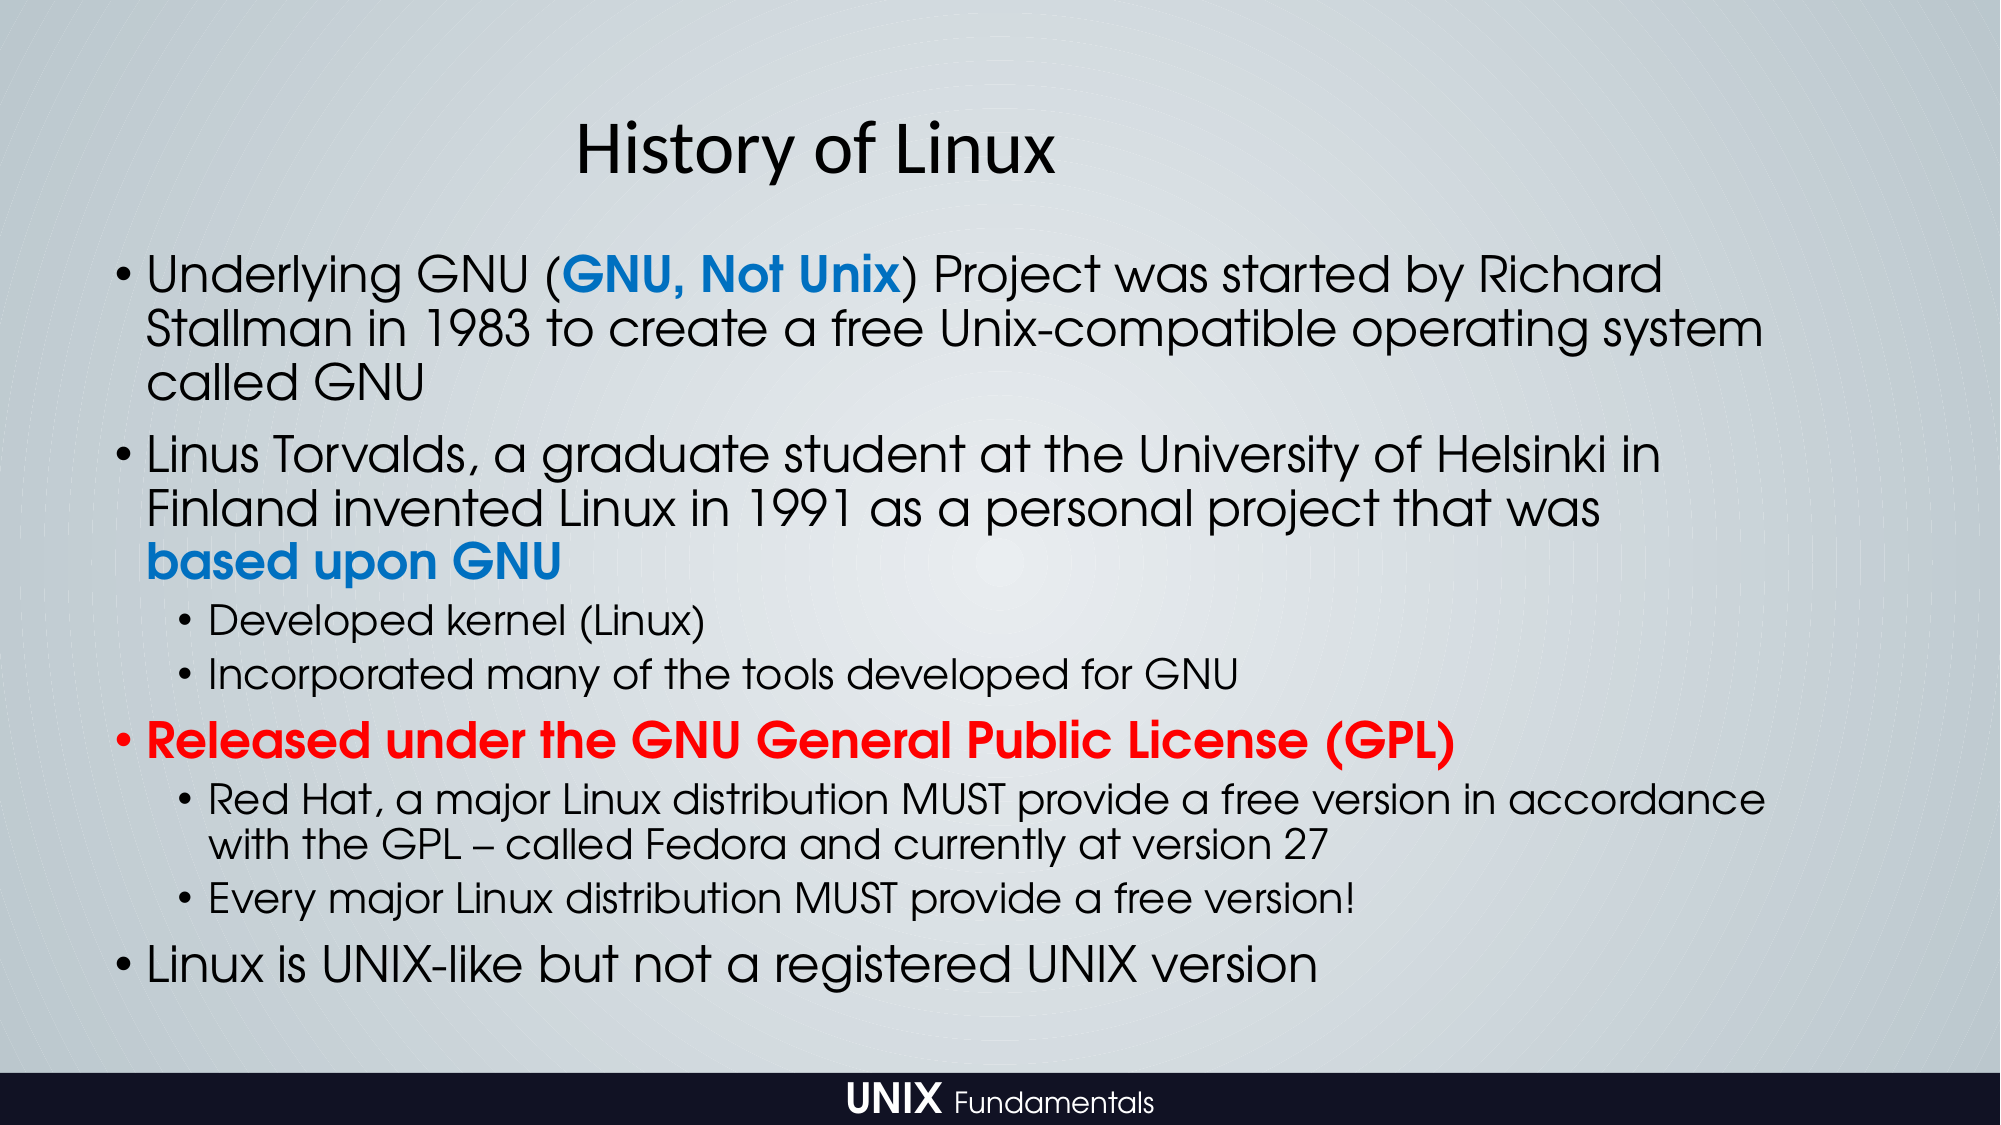

# History of Linux
Underlying GNU (GNU, Not Unix) Project was started by Richard Stallman in 1983 to create a free Unix-compatible operating system called GNU
Linus Torvalds, a graduate student at the University of Helsinki in Finland invented Linux in 1991 as a personal project that was
based upon GNU
Developed kernel (Linux)
Incorporated many of the tools developed for GNU
Released under the GNU General Public License (GPL)
Red Hat, a major Linux distribution MUST provide a free version in accordance with the GPL – called Fedora and currently at version 27
Every major Linux distribution MUST provide a free version!
Linux is UNIX-like but not a registered UNIX version